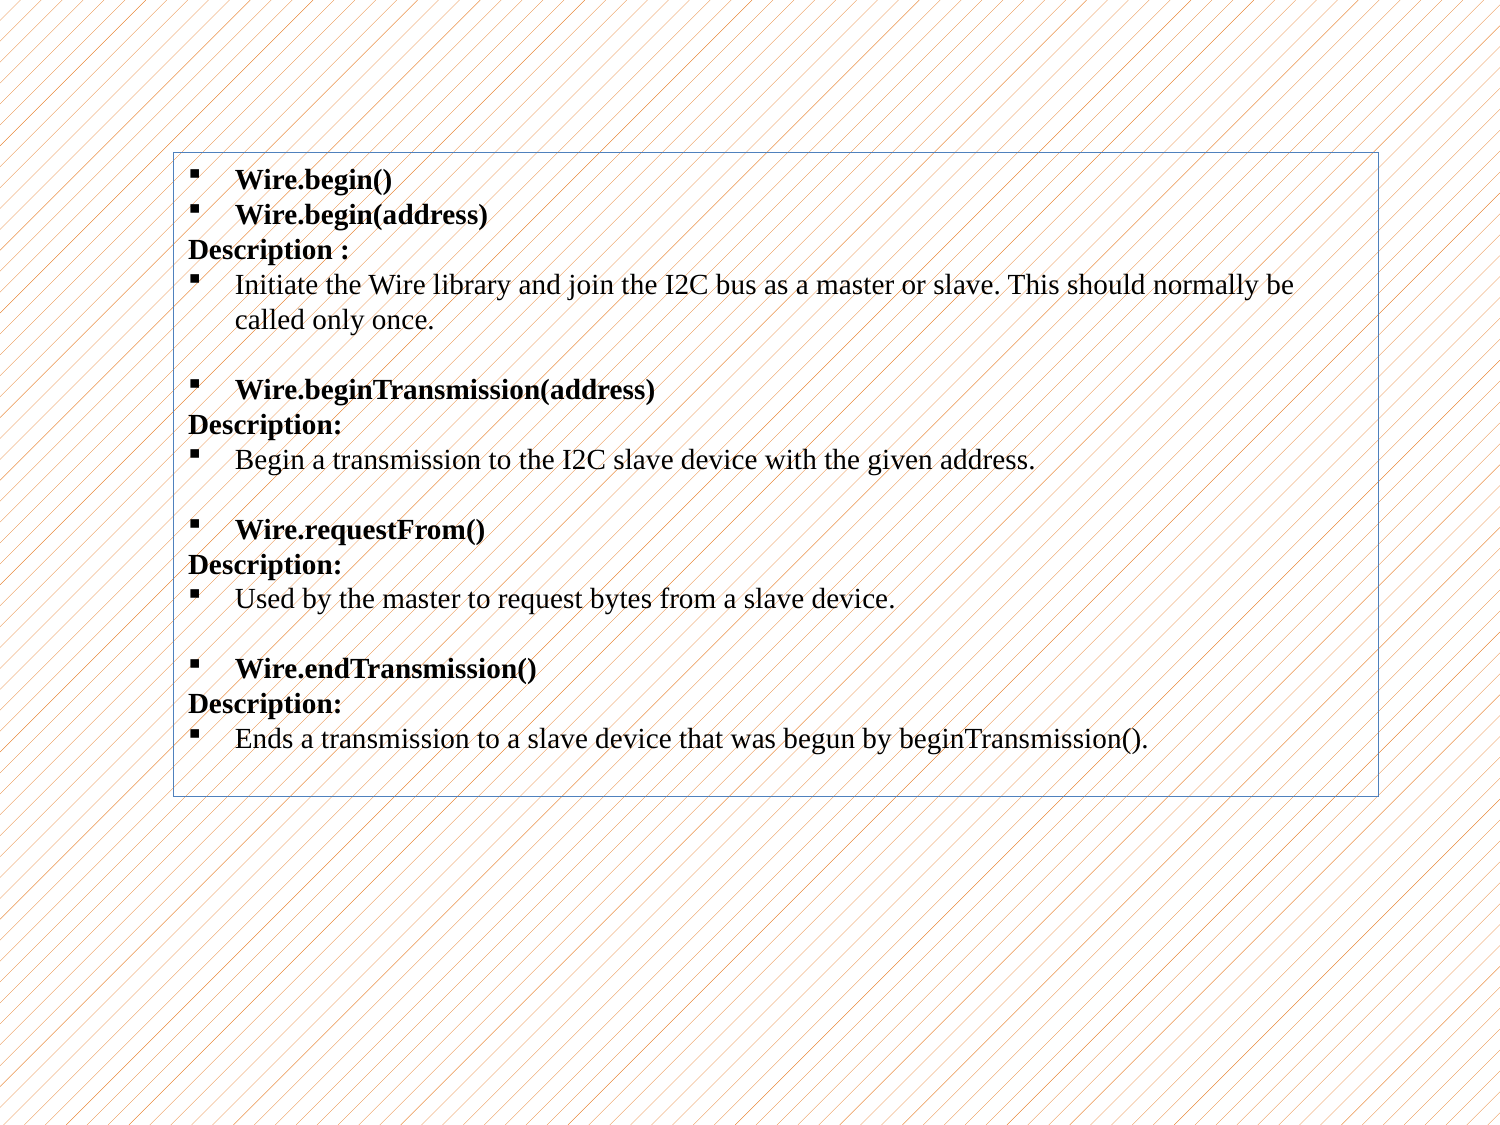

Wire.begin()
Wire.begin(address)
Description :
Initiate the Wire library and join the I2C bus as a master or slave. This should normally be called only once.

Wire.beginTransmission(address)
Description:
Begin a transmission to the I2C slave device with the given address.

Wire.requestFrom()
Description:
Used by the master to request bytes from a slave device.

Wire.endTransmission()
Description:
Ends a transmission to a slave device that was begun by beginTransmission().